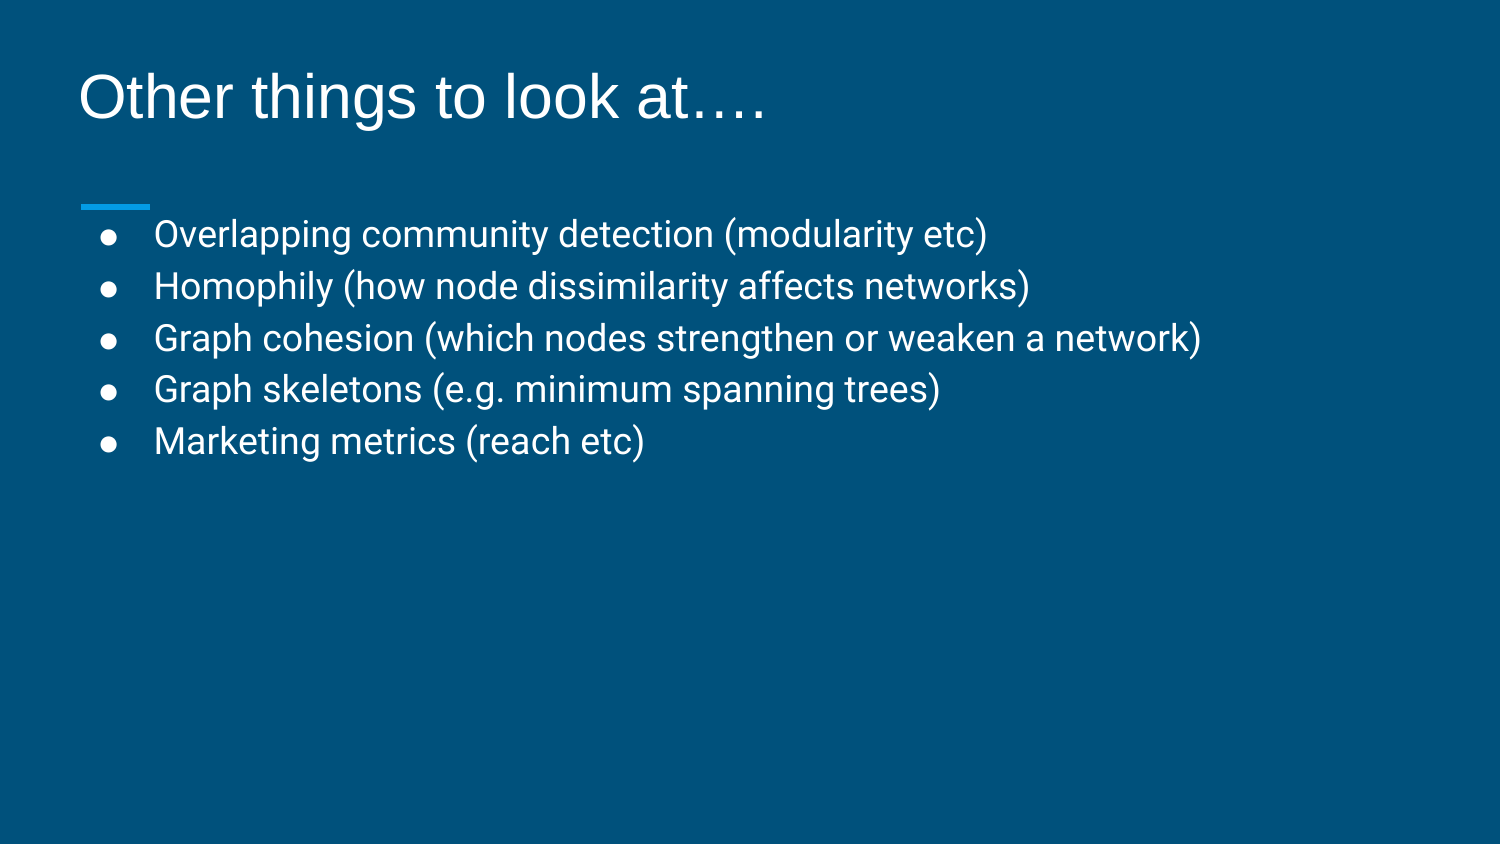

# Other things to look at….
Overlapping community detection (modularity etc)
Homophily (how node dissimilarity affects networks)
Graph cohesion (which nodes strengthen or weaken a network)
Graph skeletons (e.g. minimum spanning trees)
Marketing metrics (reach etc)